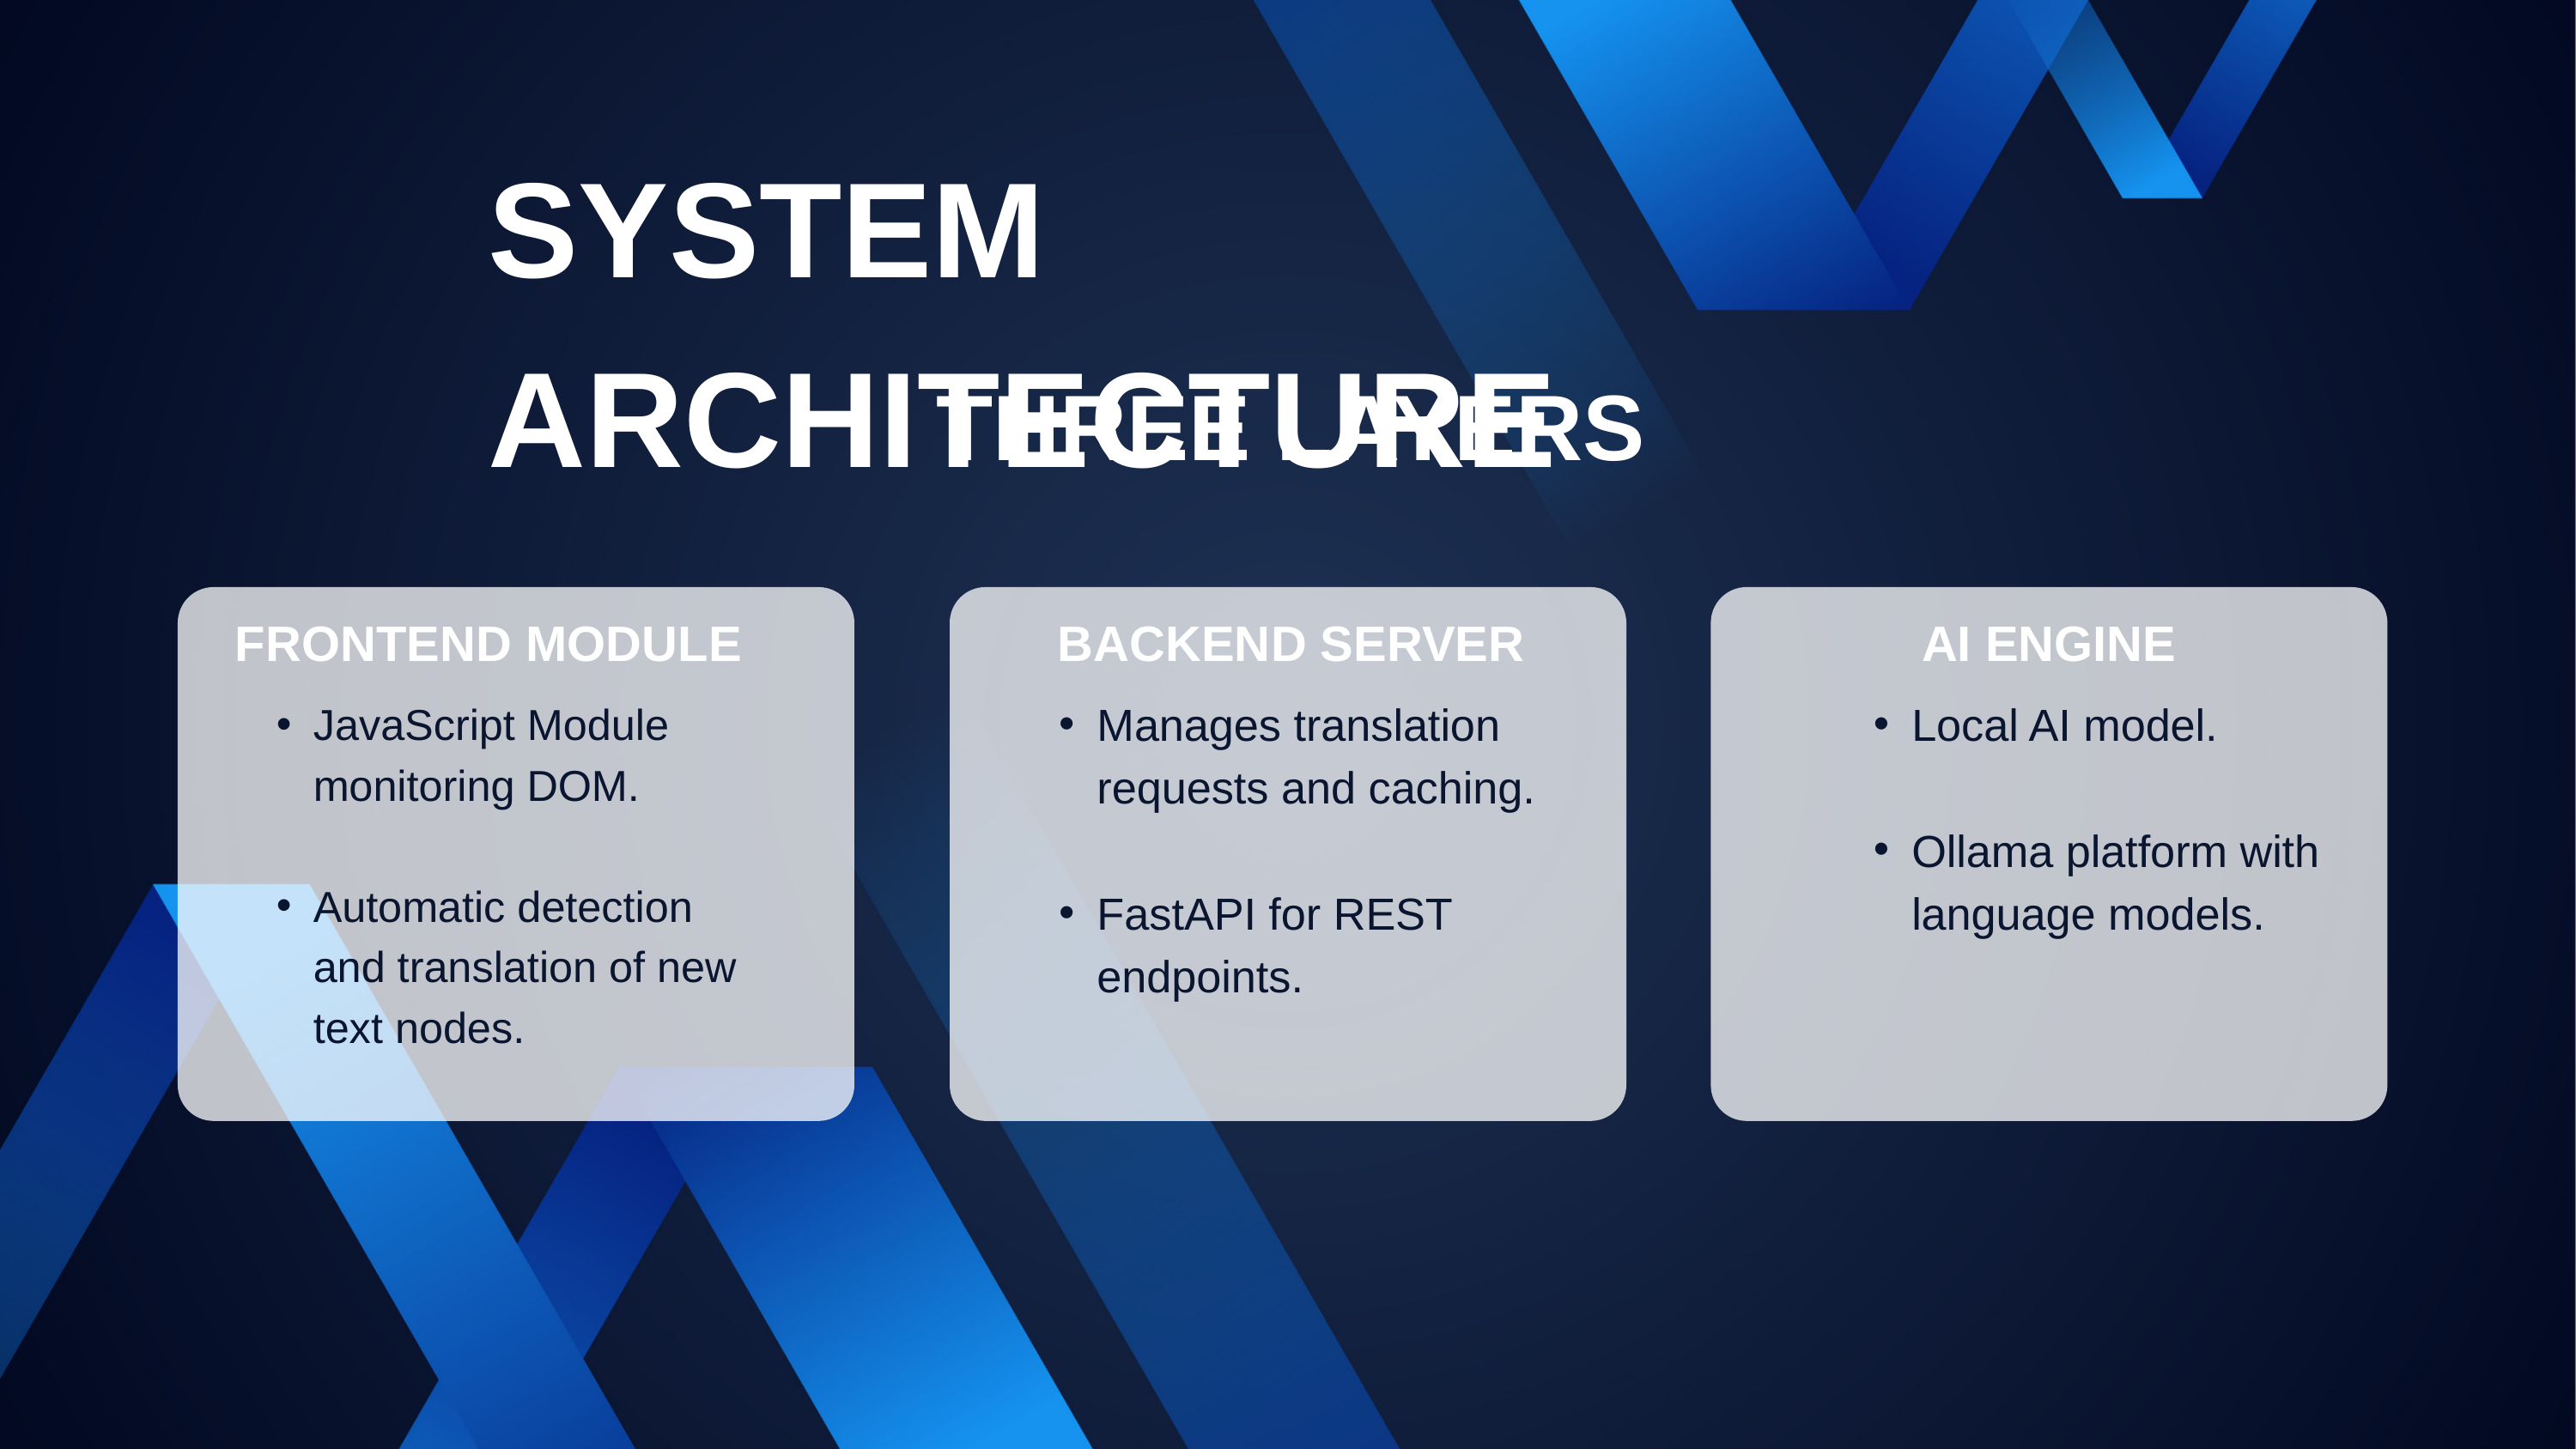

SYSTEM ARCHITECTURE
THREE LAYERS

FRONTEND MODULE
BACKEND SERVER
AI ENGINE

Manages translation requests and caching.

FastAPI for REST endpoints.

Local AI model.

Ollama platform with language models.
JavaScript Module  monitoring DOM.

Automatic detection and translation of new text nodes.